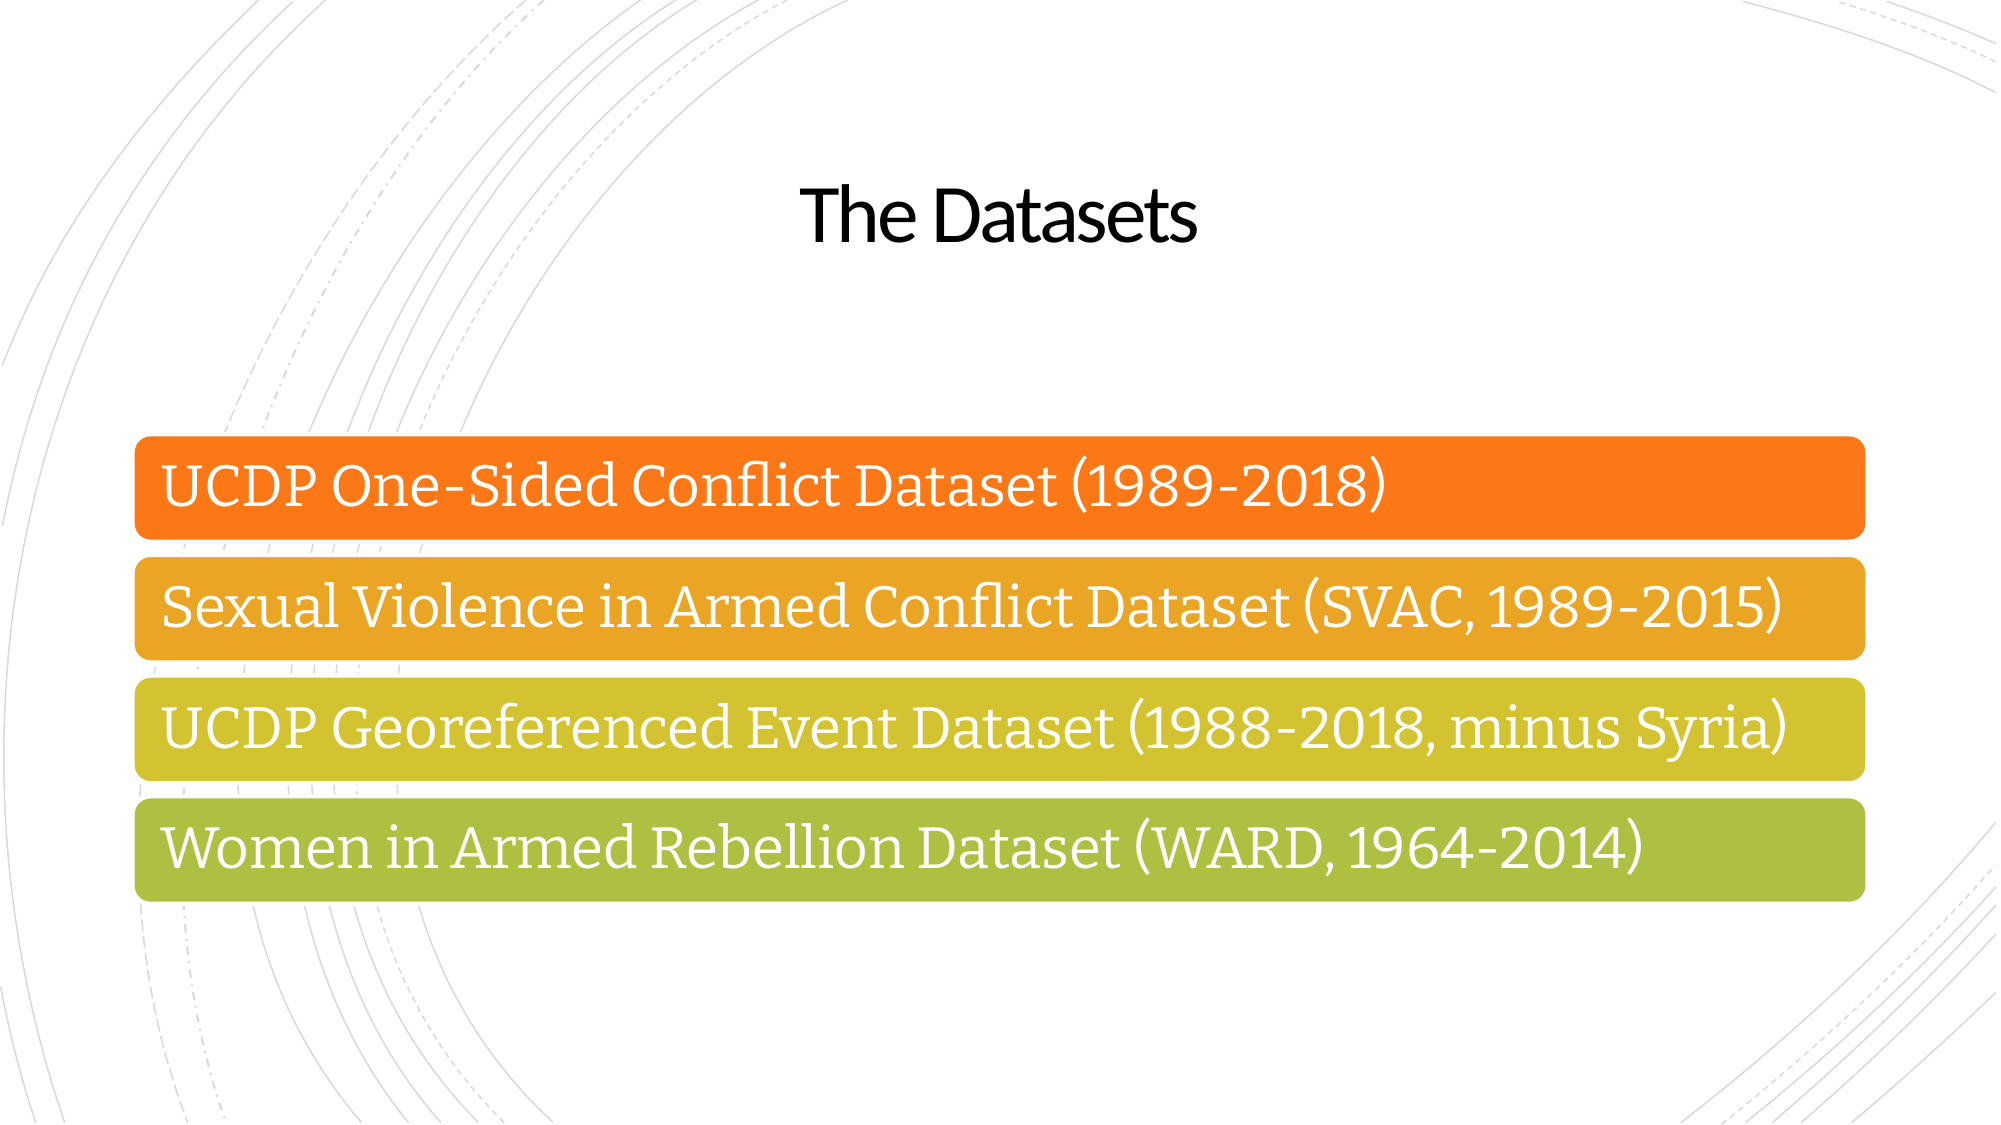

# The Datasets
UCDP One-Sided Conflict Dataset (1989-2018)
Sexual Violence in Armed Conflict Dataset (SVAC, 1989-2015)
UCDP Georeferenced Event Dataset (1988-2018, minus Syria)
Women in Armed Rebellion Dataset (WARD, 1964-2014)